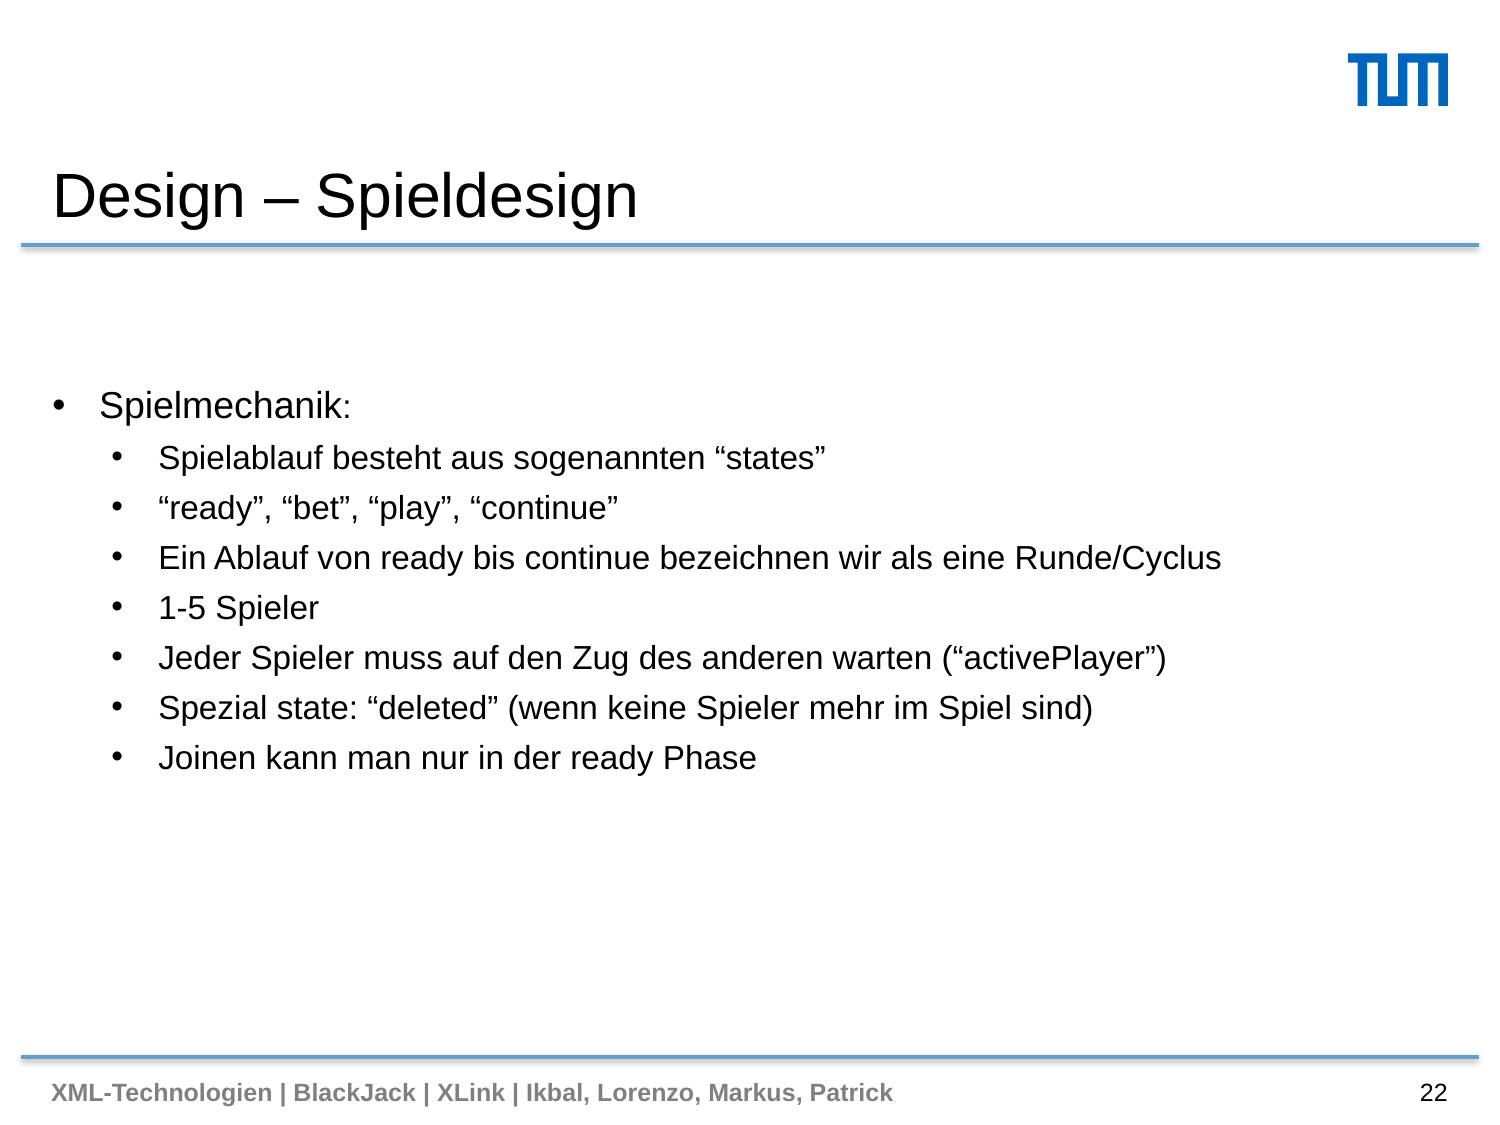

# Design – Spieldesign

Spielmechanik:
Spielablauf besteht aus sogenannten “states”
“ready”, “bet”, “play”, “continue”
Ein Ablauf von ready bis continue bezeichnen wir als eine Runde/Cyclus
1-5 Spieler
Jeder Spieler muss auf den Zug des anderen warten (“activePlayer”)
Spezial state: “deleted” (wenn keine Spieler mehr im Spiel sind)
Joinen kann man nur in der ready Phase
XML-Technologien | BlackJack | XLink | Ikbal, Lorenzo, Markus, Patrick
22